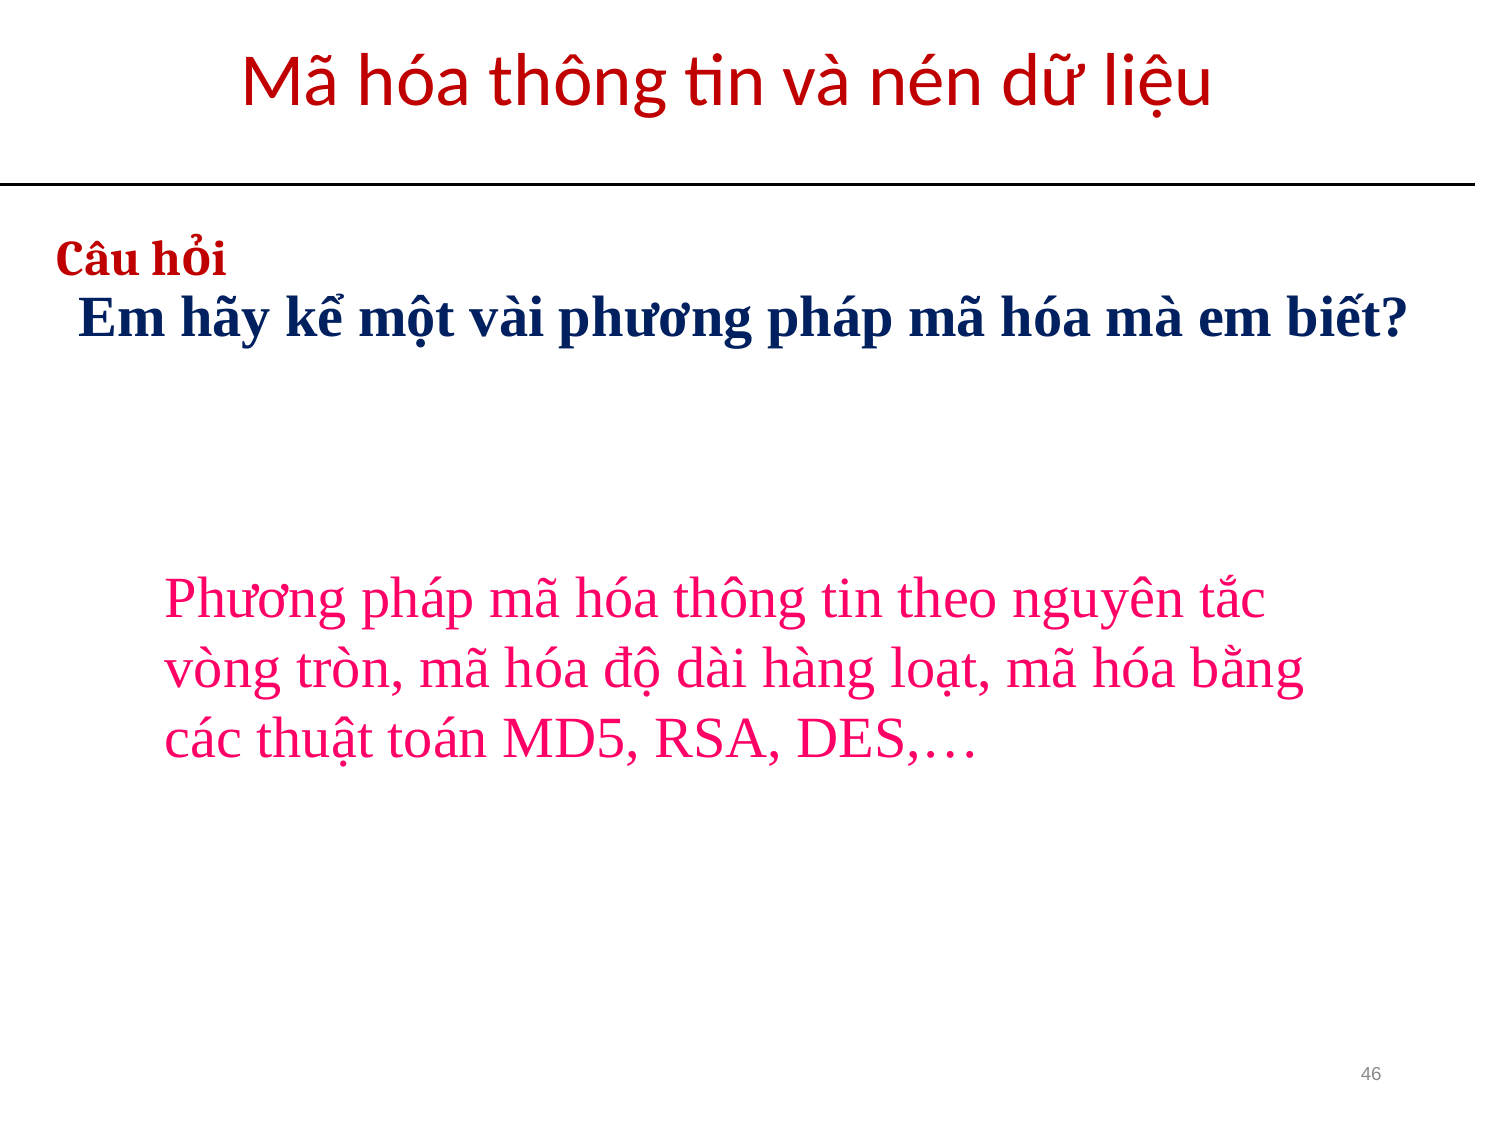

# Mã hóa thông tin và nén dữ liệu
Câu hỏi
Em hãy kể một vài phương pháp mã hóa mà em biết?

Phương pháp mã hóa thông tin theo nguyên tắc vòng tròn, mã hóa độ dài hàng loạt, mã hóa bằng các thuật toán MD5, RSA, DES,…
46